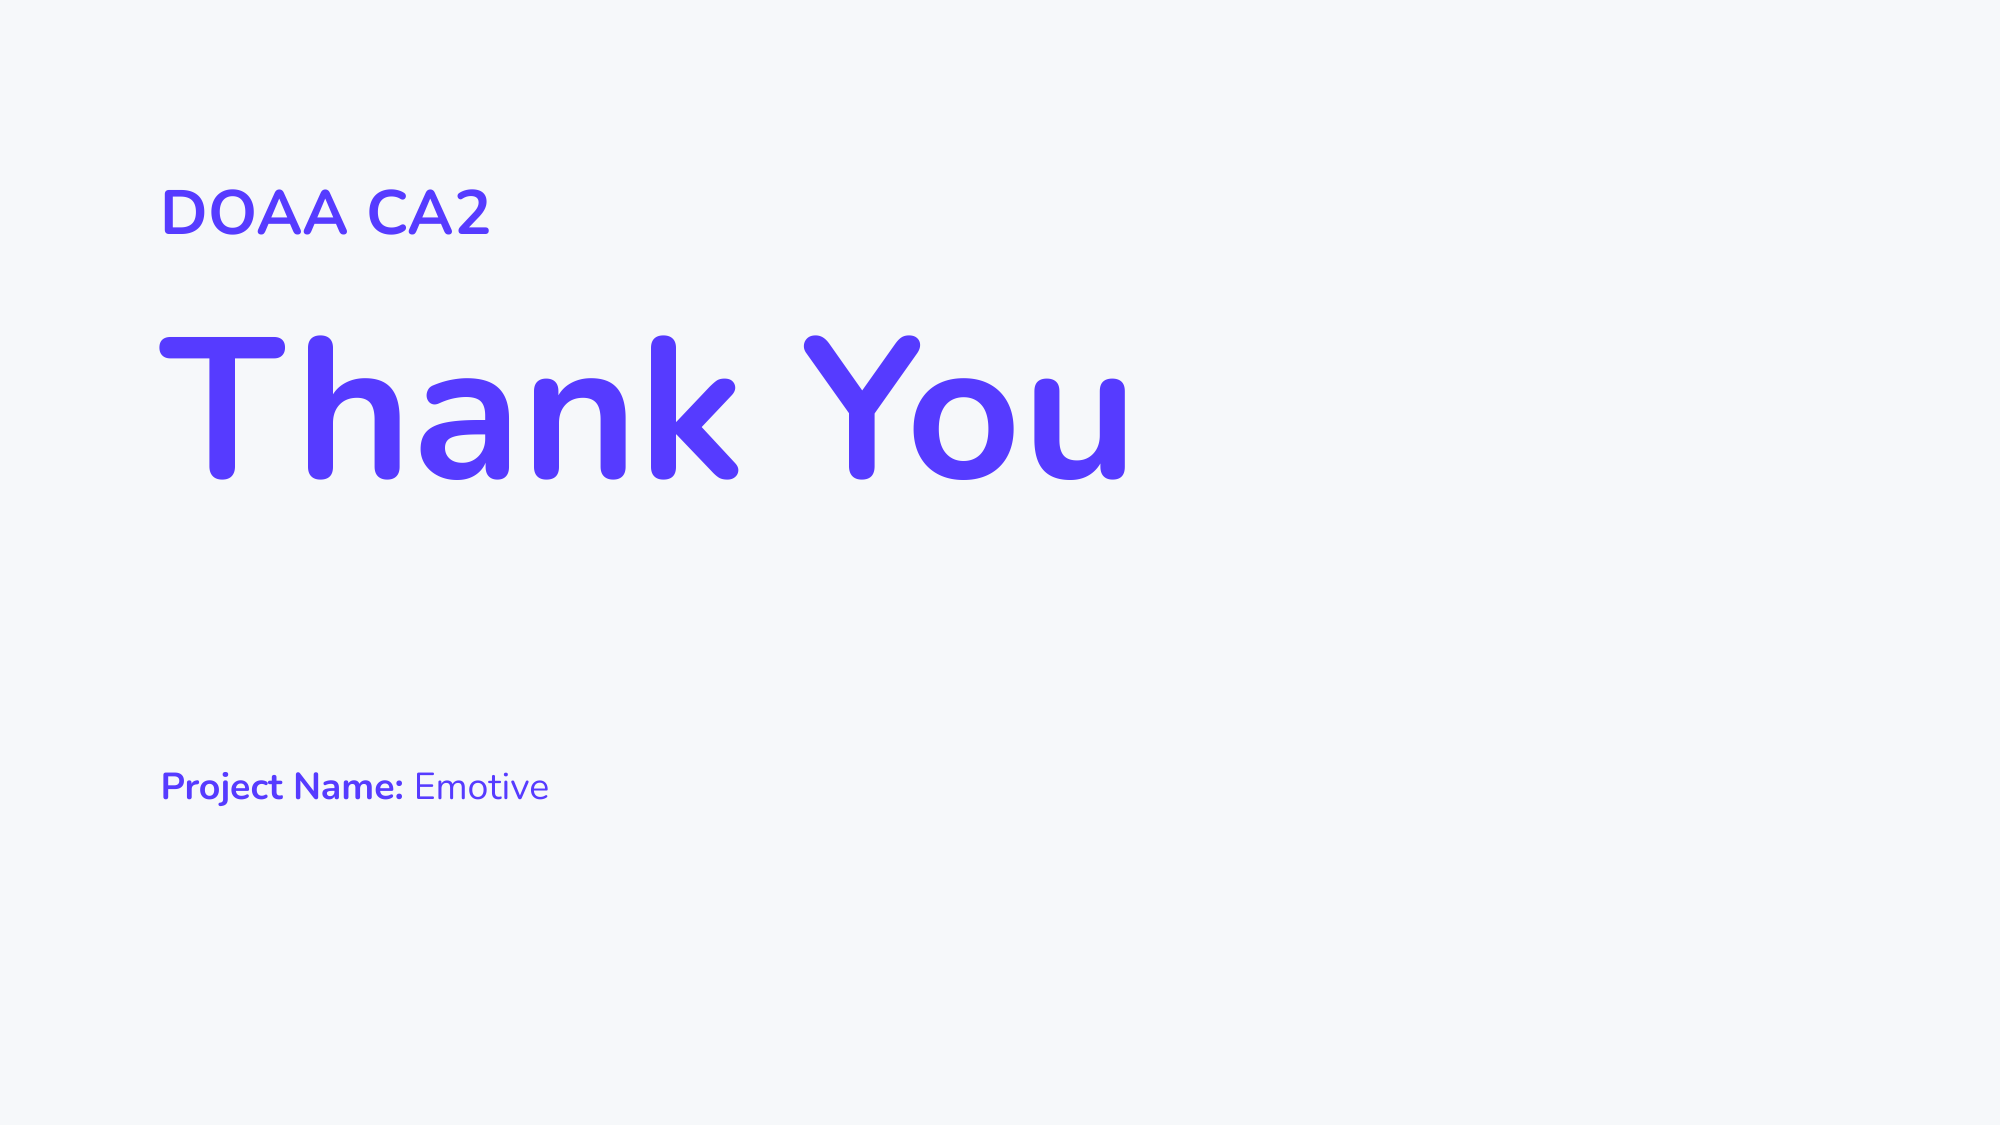

DOAA CA2
Thank You
Project Name: Emotive